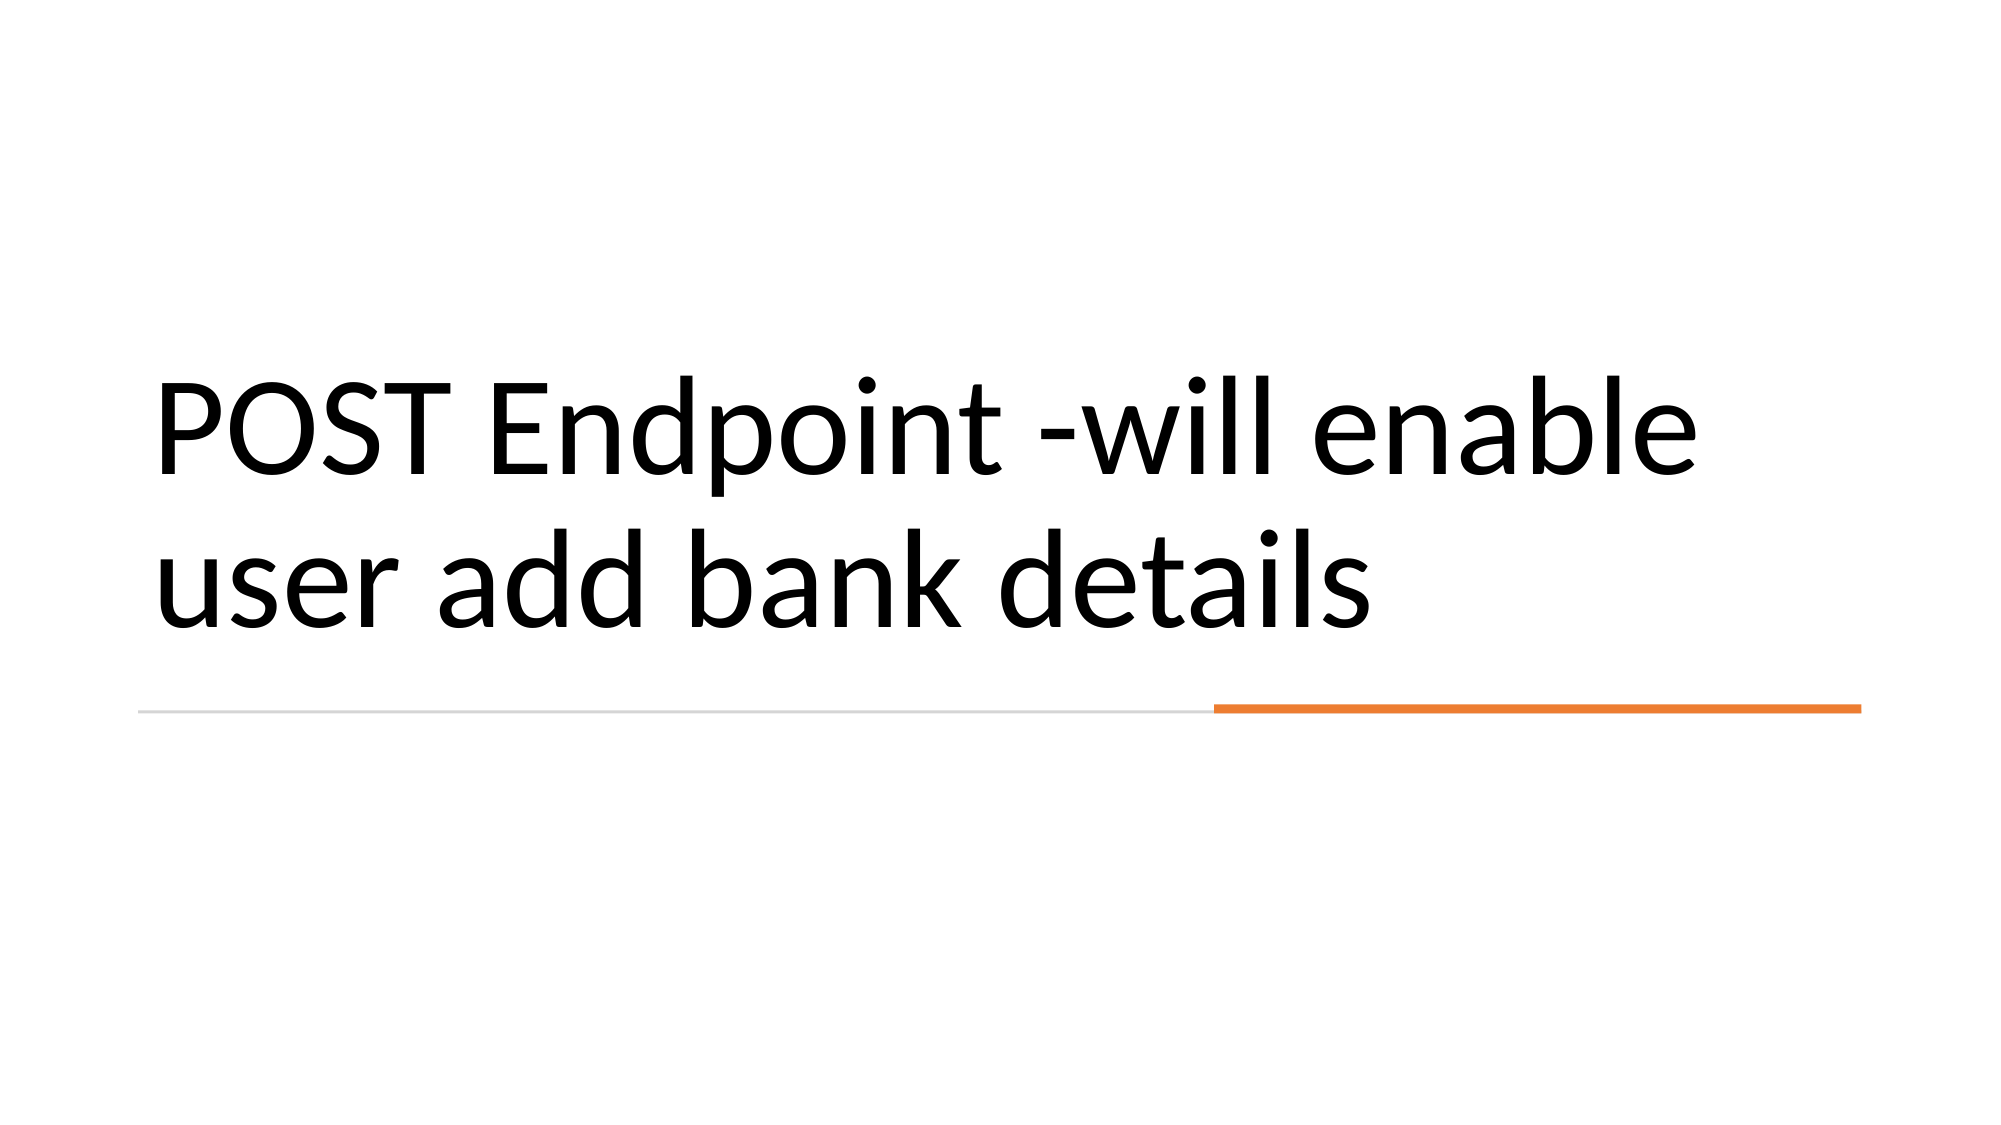

# POST Endpoint -will enable user add bank details